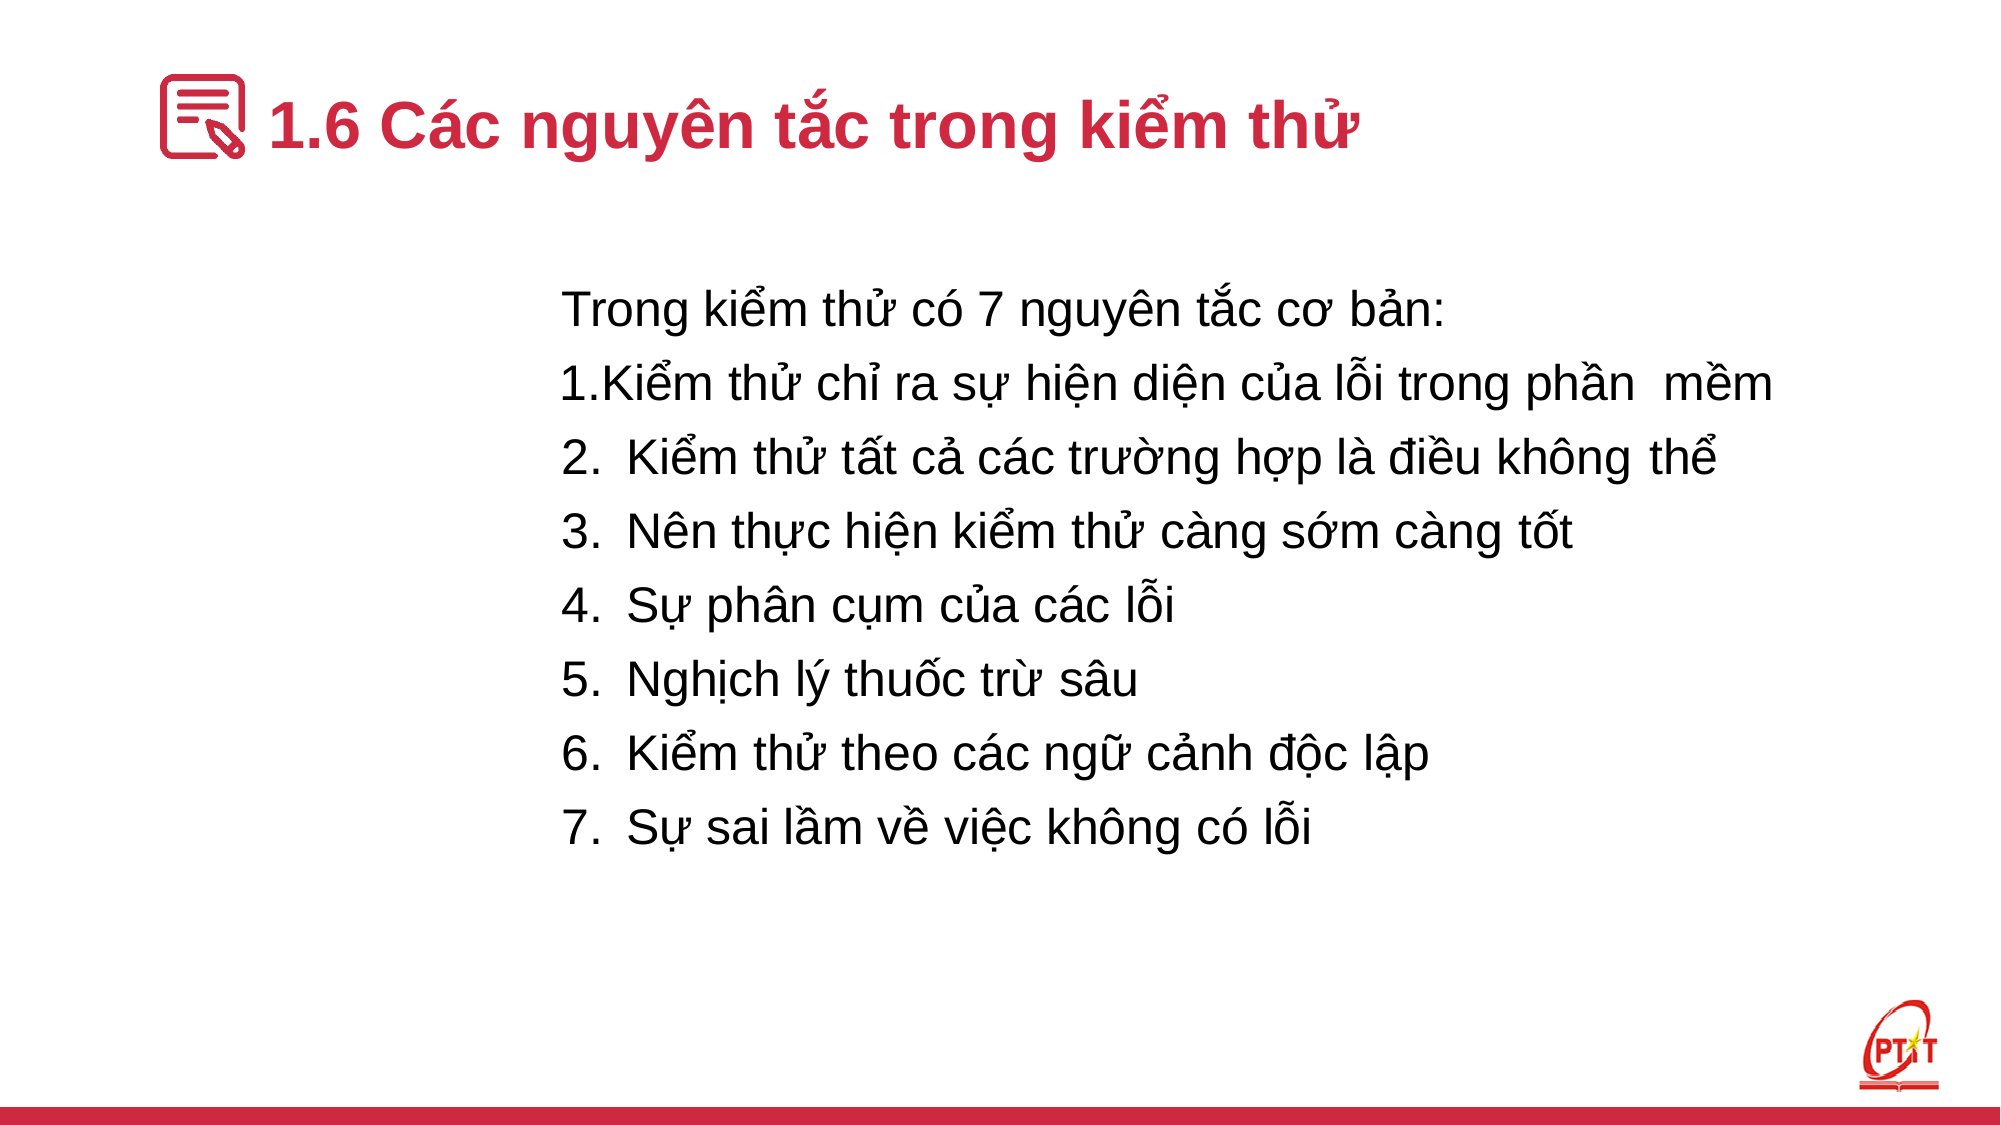

# 1.6 Các nguyên tắc trong kiểm thử
Trong kiểm thử có 7 nguyên tắc cơ bản:
Kiểm thử chỉ ra sự hiện diện của lỗi trong phần  mềm
Kiểm thử tất cả các trường hợp là điều không thể
Nên thực hiện kiểm thử càng sớm càng tốt
Sự phân cụm của các lỗi
Nghịch lý thuốc trừ sâu
Kiểm thử theo các ngữ cảnh độc lập
Sự sai lầm về việc không có lỗi